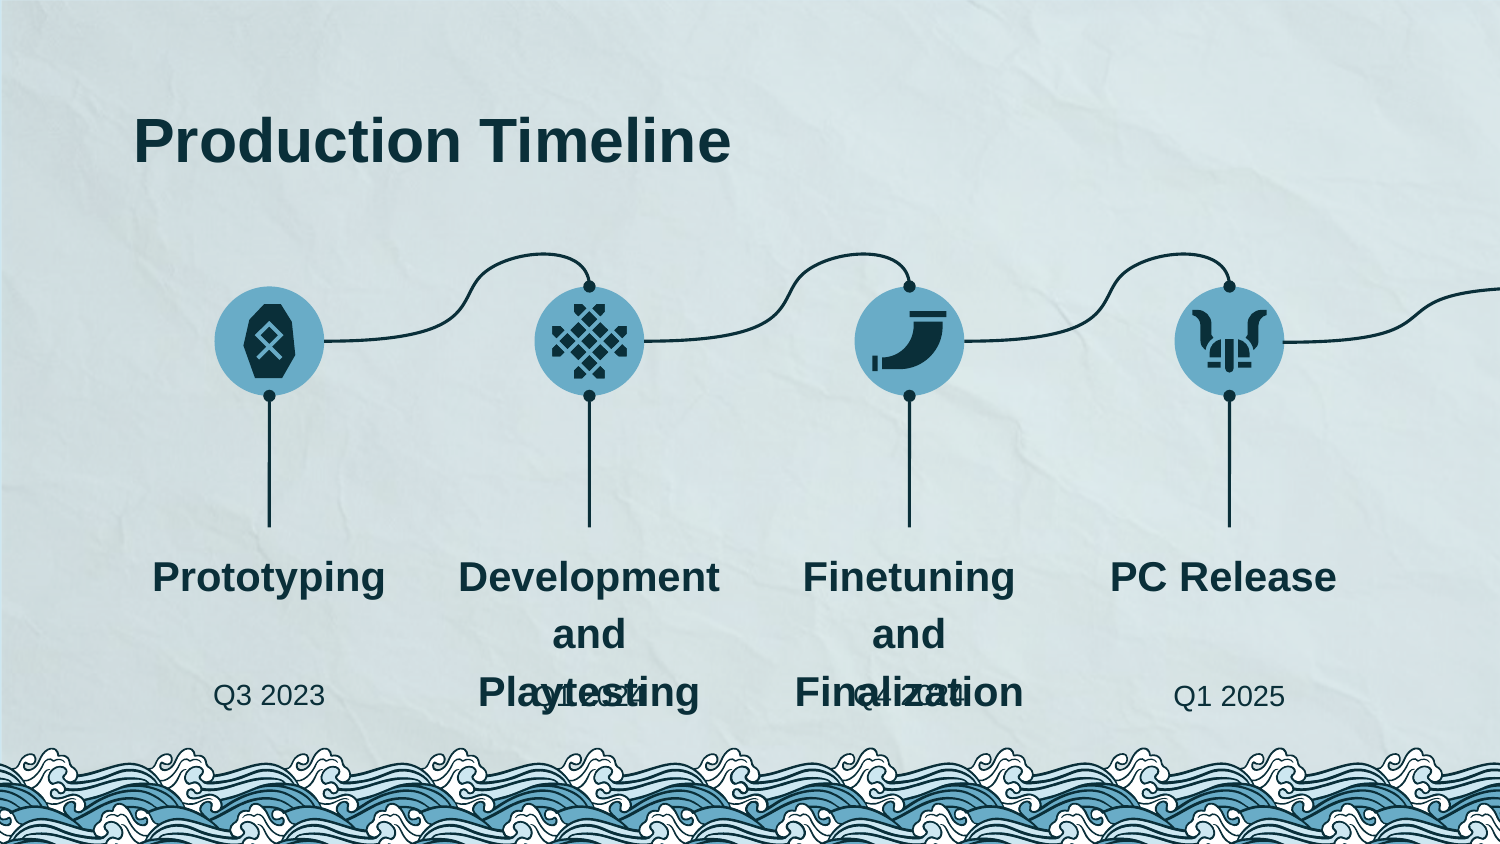

# Production Timeline

Development and Playtesting
PC Release
Prototyping
Finetuning and Finalization
Q3 2023
Q4 2024
Q1 2024
Q1 2025